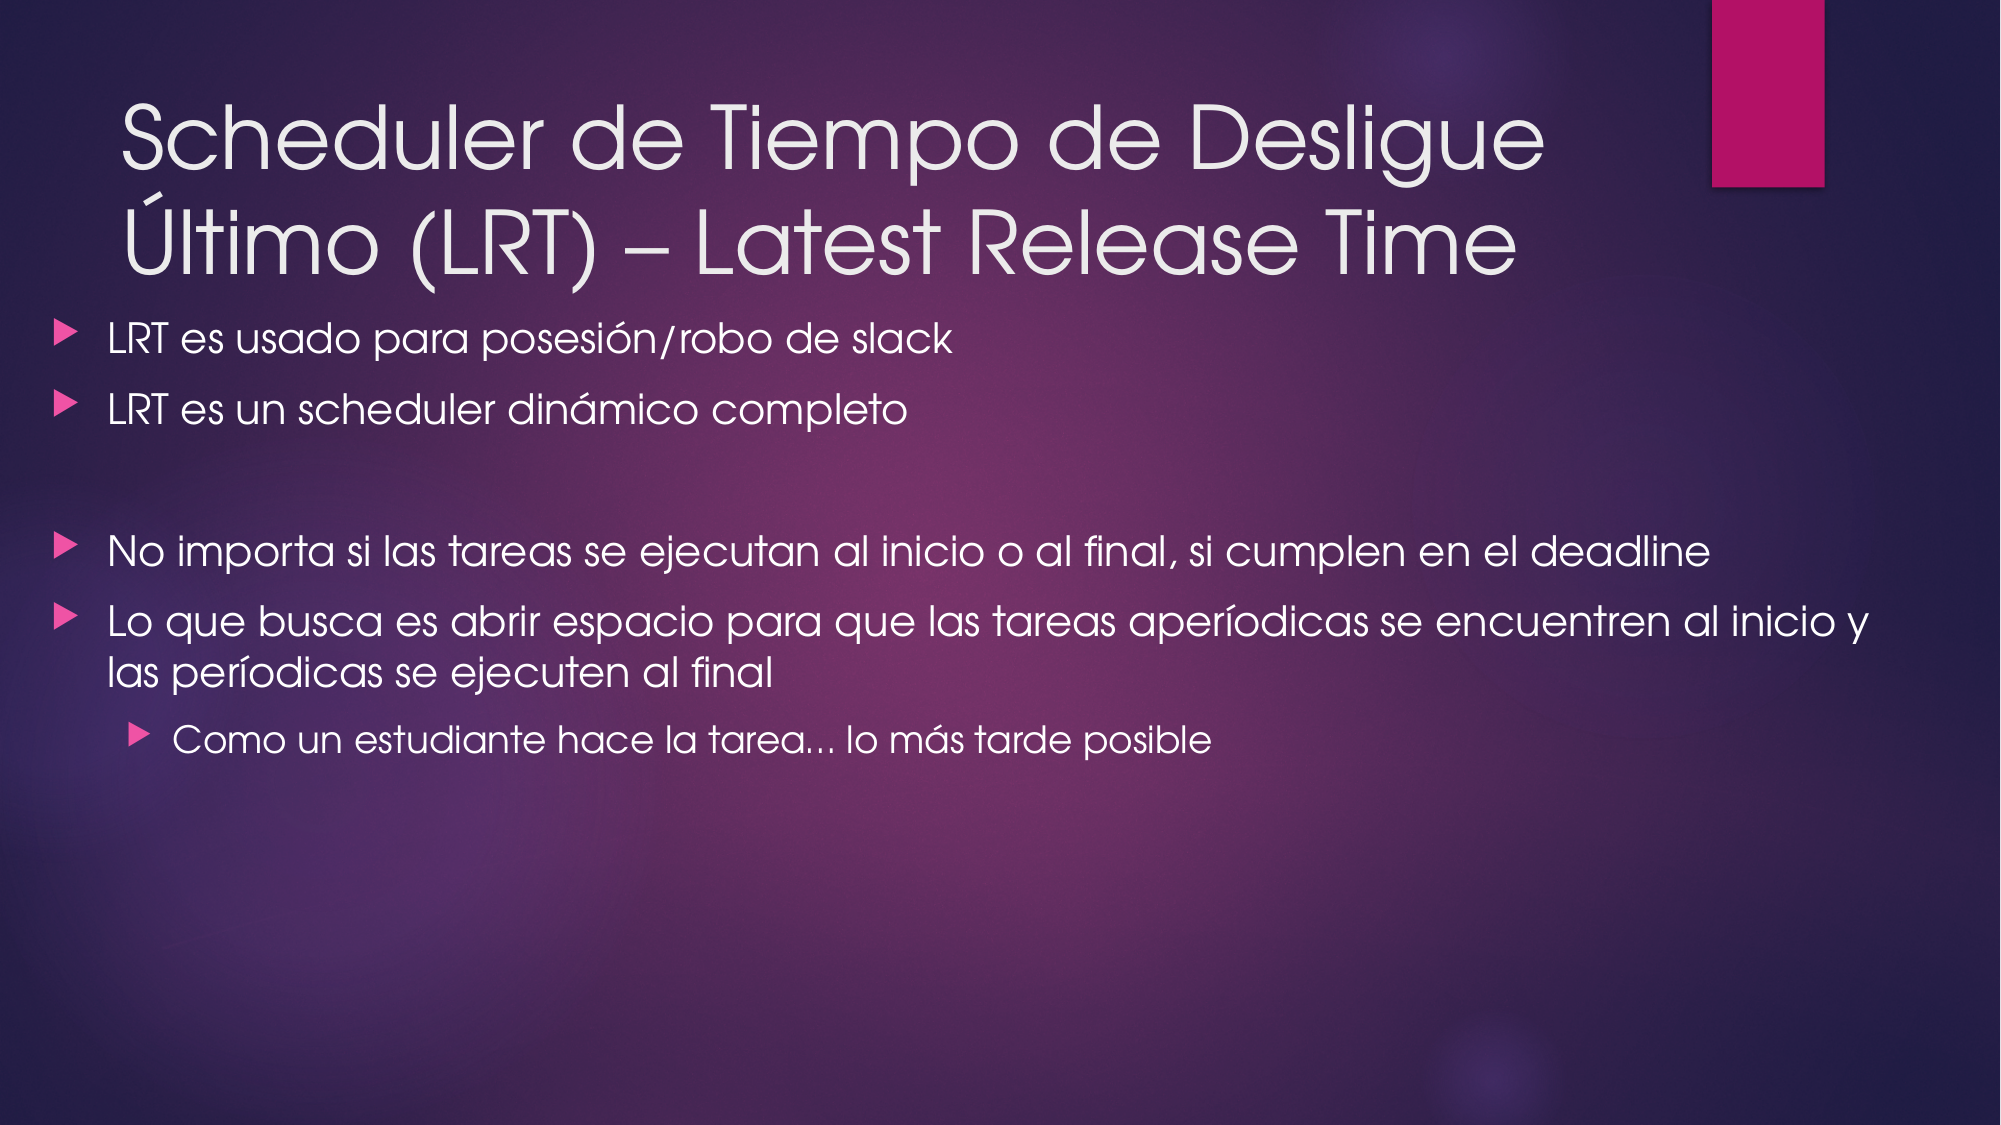

# Scheduler de Tiempo de Desligue Último (LRT) – Latest Release Time
LRT es usado para posesión/robo de slack
LRT es un scheduler dinámico completo

No importa si las tareas se ejecutan al inicio o al final, si cumplen en el deadline
Lo que busca es abrir espacio para que las tareas aperíodicas se encuentren al inicio y las períodicas se ejecuten al final
Como un estudiante hace la tarea… lo más tarde posible